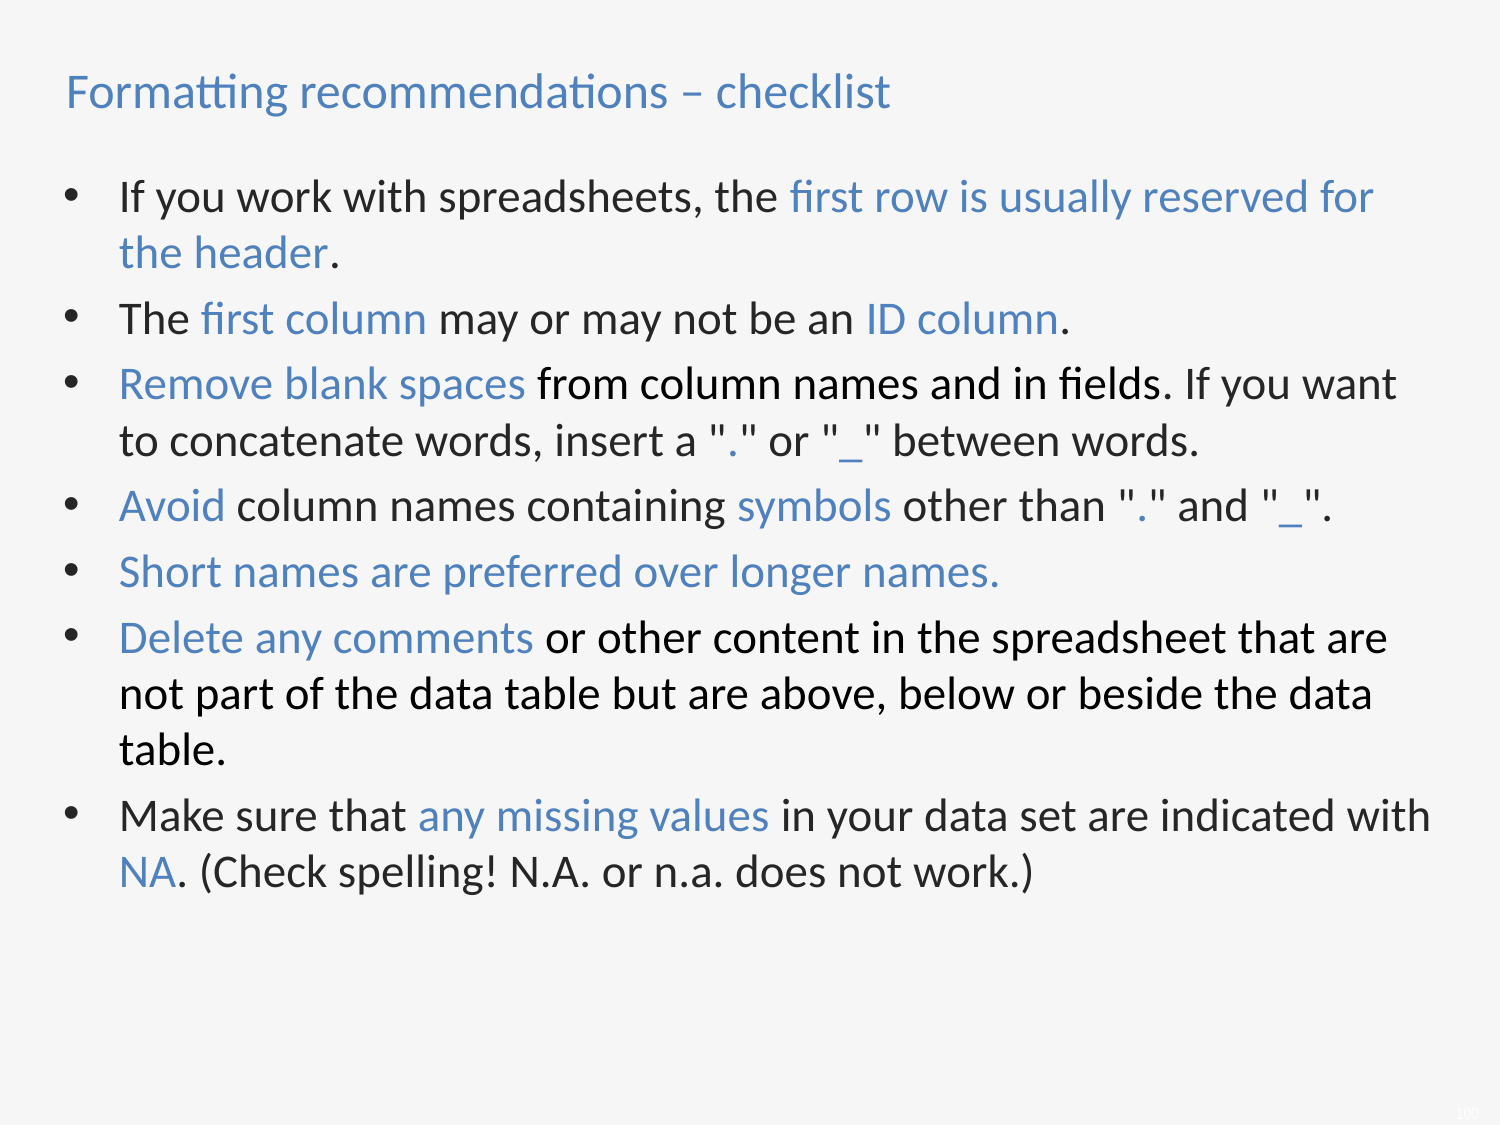

Formatting recommendations – checklist
If you work with spreadsheets, the first row is usually reserved for the header.
The first column may or may not be an ID column.
Remove blank spaces from column names and in fields. If you want to concatenate words, insert a "." or "_" between words.
Avoid column names containing symbols other than "." and "_".
Short names are preferred over longer names.
Delete any comments or other content in the spreadsheet that are not part of the data table but are above, below or beside the data table.
Make sure that any missing values in your data set are indicated with NA. (Check spelling! N.A. or n.a. does not work.)